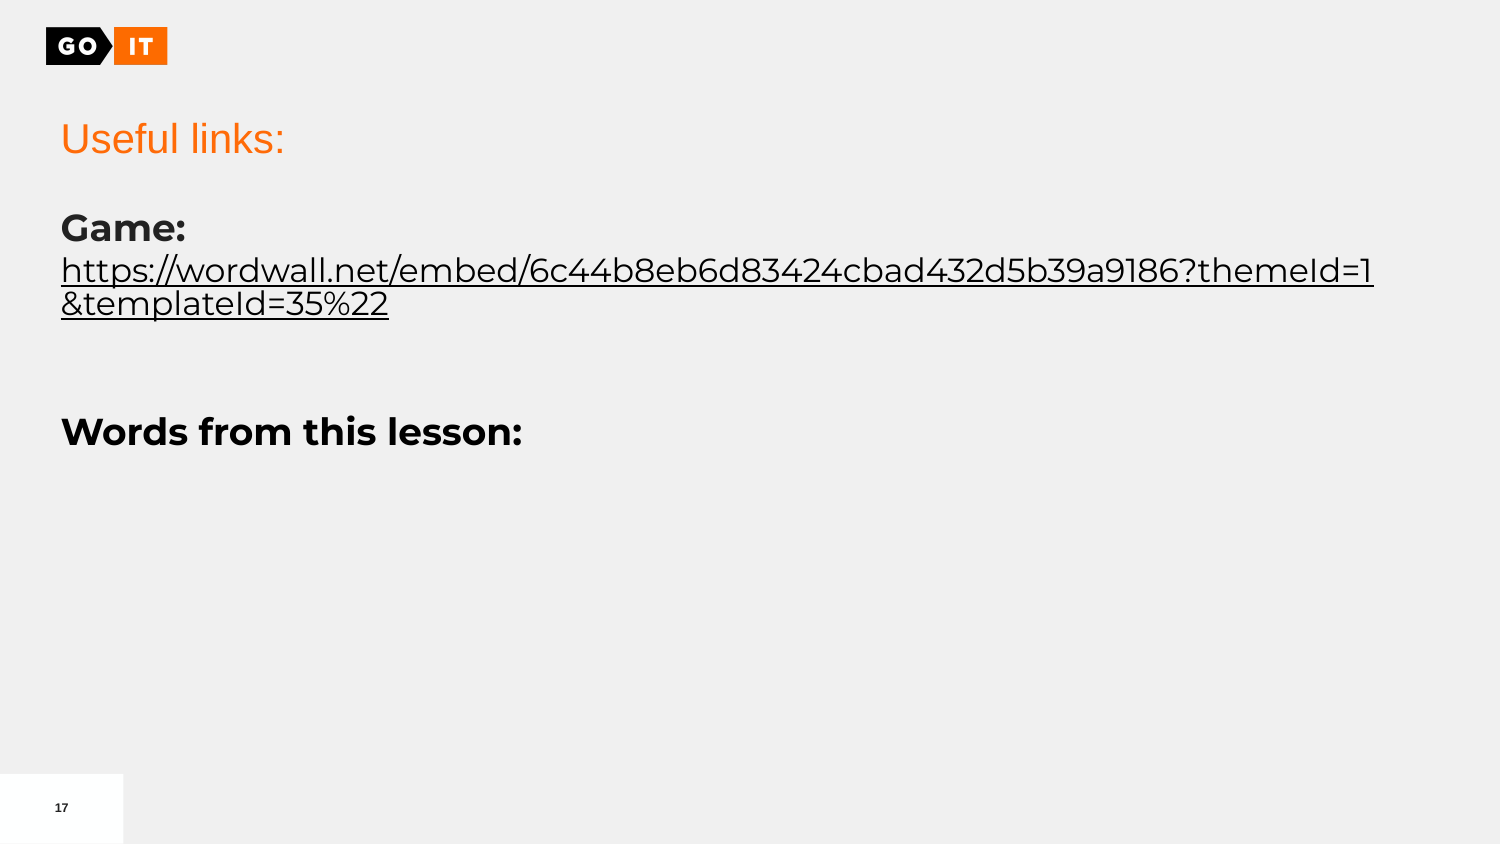

Useful links:

Game:
https://wordwall.net/embed/6c44b8eb6d83424cbad432d5b39a9186?themeId=1&templateId=35%22

Words from this lesson: